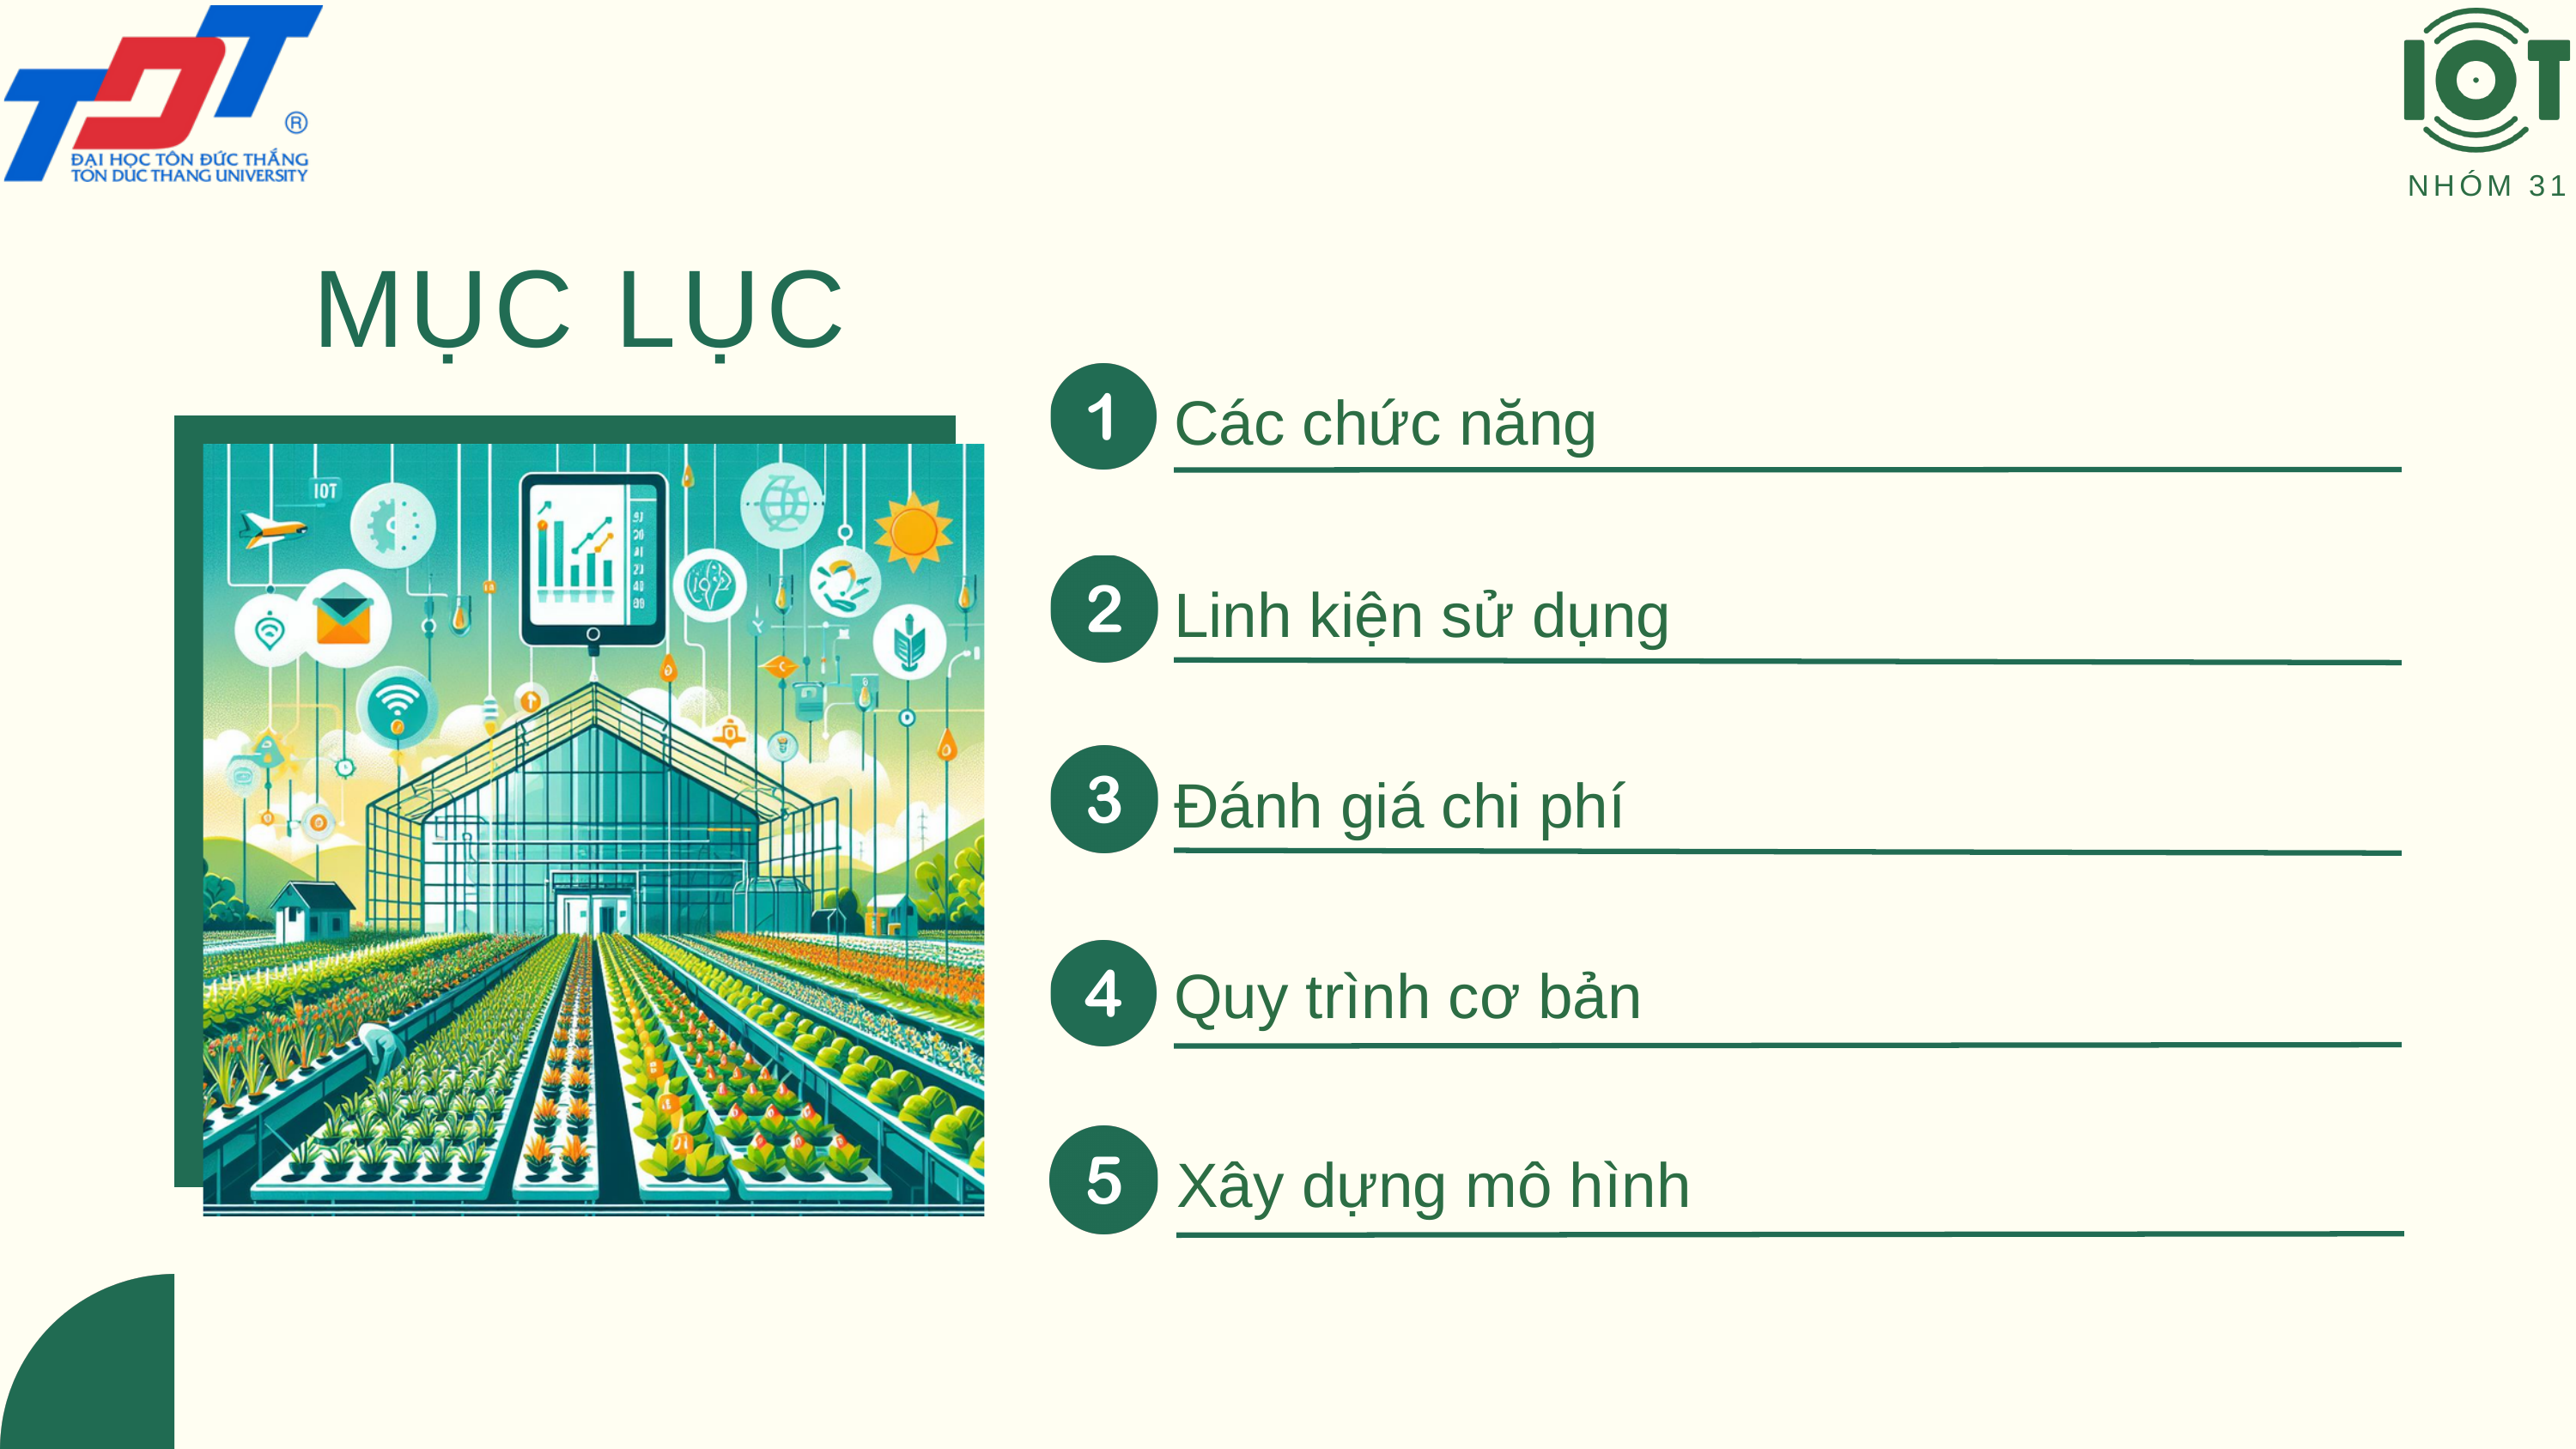

NHÓM 31

MỤC LỤC

Các chức năng

Linh kiện sử dụng

Đánh giá chi phí

Quy trình cơ bản

Xây dựng mô hình